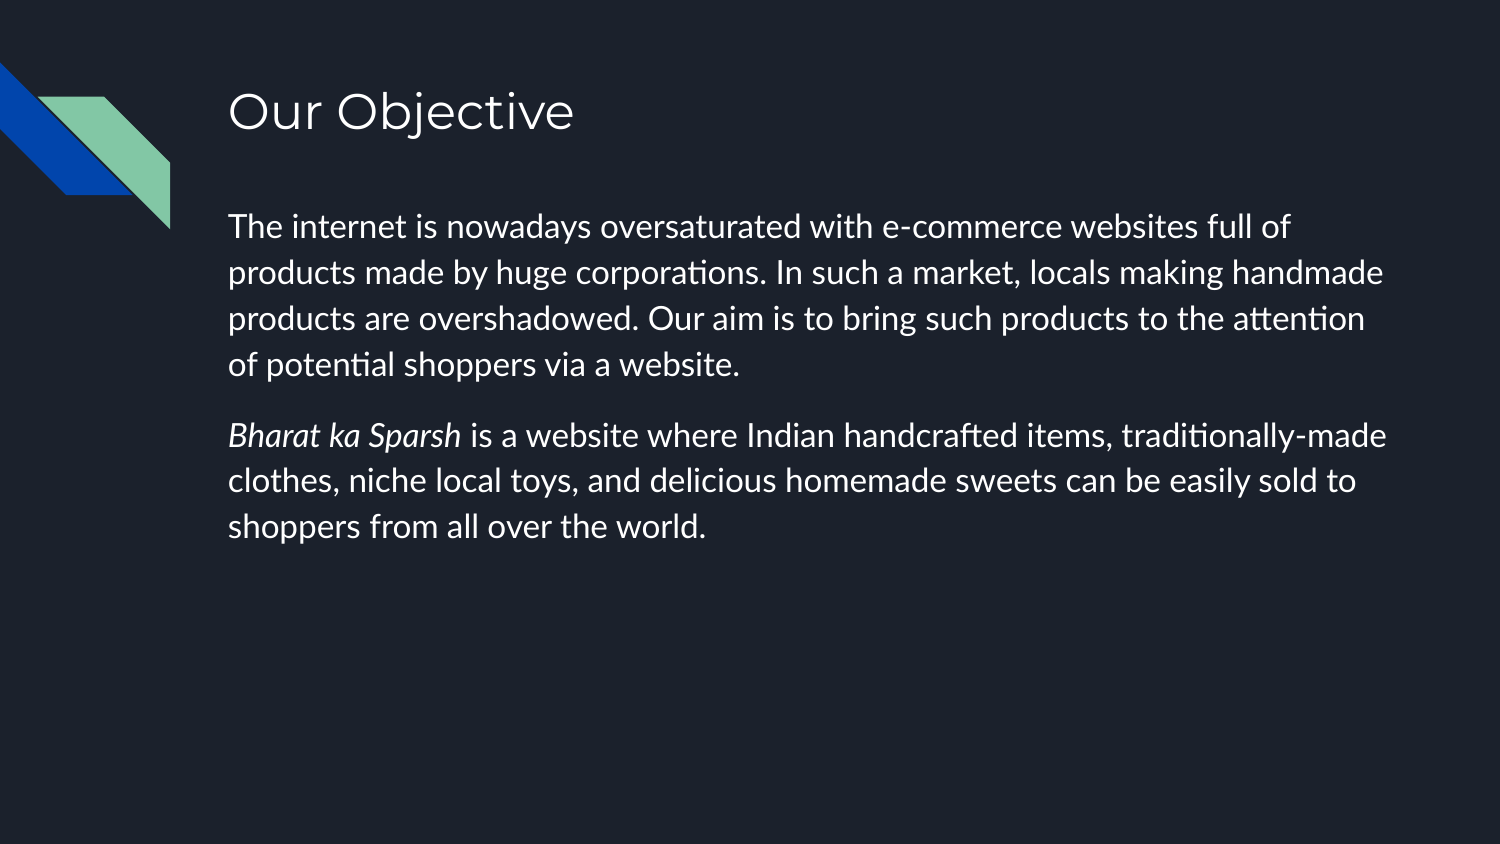

# Our Objective
The internet is nowadays oversaturated with e-commerce websites full of products made by huge corporations. In such a market, locals making handmade products are overshadowed. Our aim is to bring such products to the attention of potential shoppers via a website.
Bharat ka Sparsh is a website where Indian handcrafted items, traditionally-made clothes, niche local toys, and delicious homemade sweets can be easily sold to shoppers from all over the world.